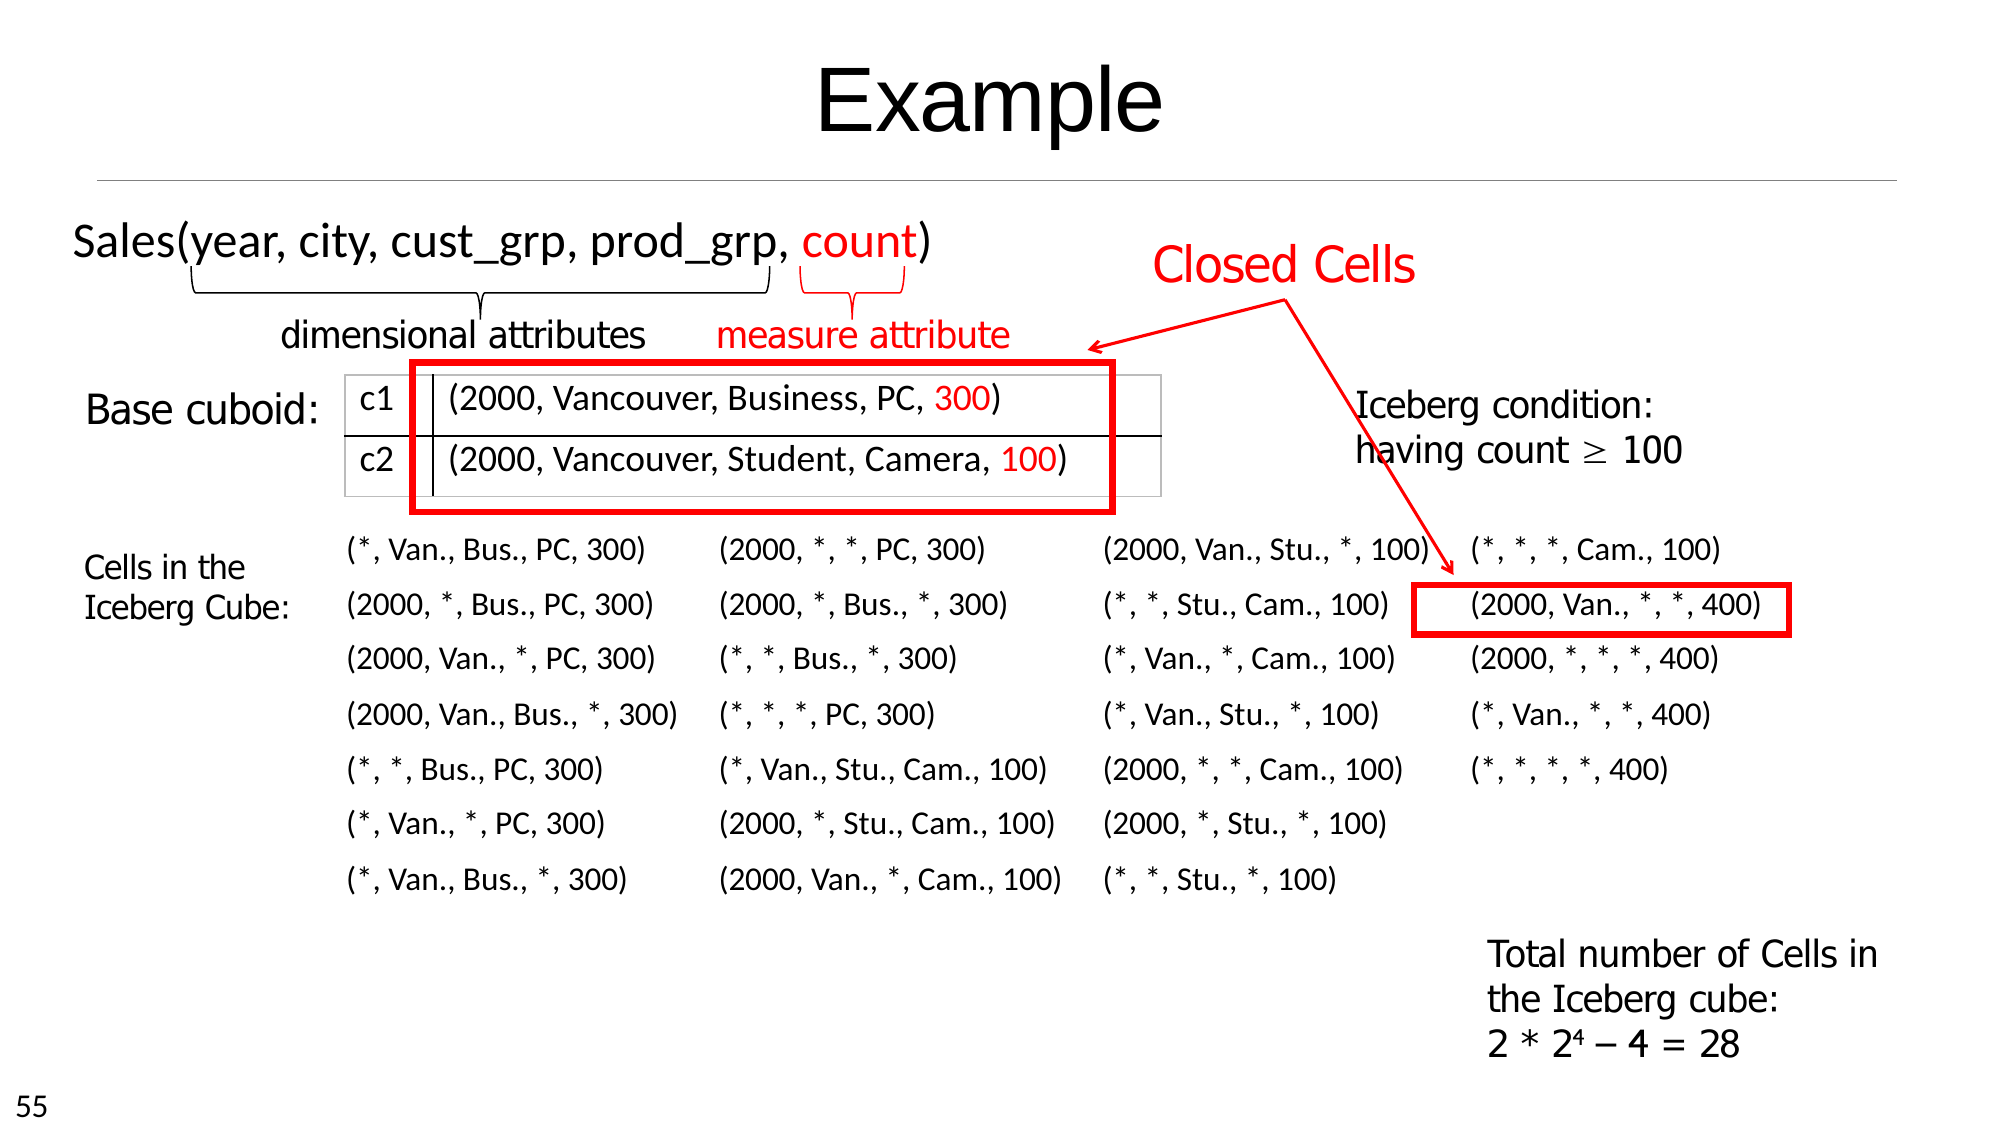

# Example
Sales(year, city, cust_grp, prod_grp, count)
Closed Cells

dimensional attributes
measure attribute
Iceberg condition: having count ≥ 100
Base cuboid:
| c1 | (2000, Vancouver, Business, PC, 300) |
| --- | --- |
| c2 | (2000, Vancouver, Student, Camera, 100) |
| (\*, Van., Bus., PC, 300) | (2000, \*, \*, PC, 300) | (2000, Van., Stu., \*, 100) | (\*, \*, \*, Cam., 100) |
| --- | --- | --- | --- |
| (2000, \*, Bus., PC, 300) | (2000, \*, Bus., \*, 300) | (\*, \*, Stu., Cam., 100) | (2000, Van., \*, \*, 400) |
| (2000, Van., \*, PC, 300) | (\*, \*, Bus., \*, 300) | (\*, Van., \*, Cam., 100) | (2000, \*, \*, \*, 400) |
| (2000, Van., Bus., \*, 300) | (\*, \*, \*, PC, 300) | (\*, Van., Stu., \*, 100) | (\*, Van., \*, \*, 400) |
| (\*, \*, Bus., PC, 300) | (\*, Van., Stu., Cam., 100) | (2000, \*, \*, Cam., 100) | (\*, \*, \*, \*, 400) |
| (\*, Van., \*, PC, 300) | (2000, \*, Stu., Cam., 100) | (2000, \*, Stu., \*, 100) |  |
| (\*, Van., Bus., \*, 300) | (2000, Van., \*, Cam., 100) | (\*, \*, Stu., \*, 100) |  |
Cells in the Iceberg Cube:
Total number of Cells in the Iceberg cube:
2 * 24 – 4 = 28